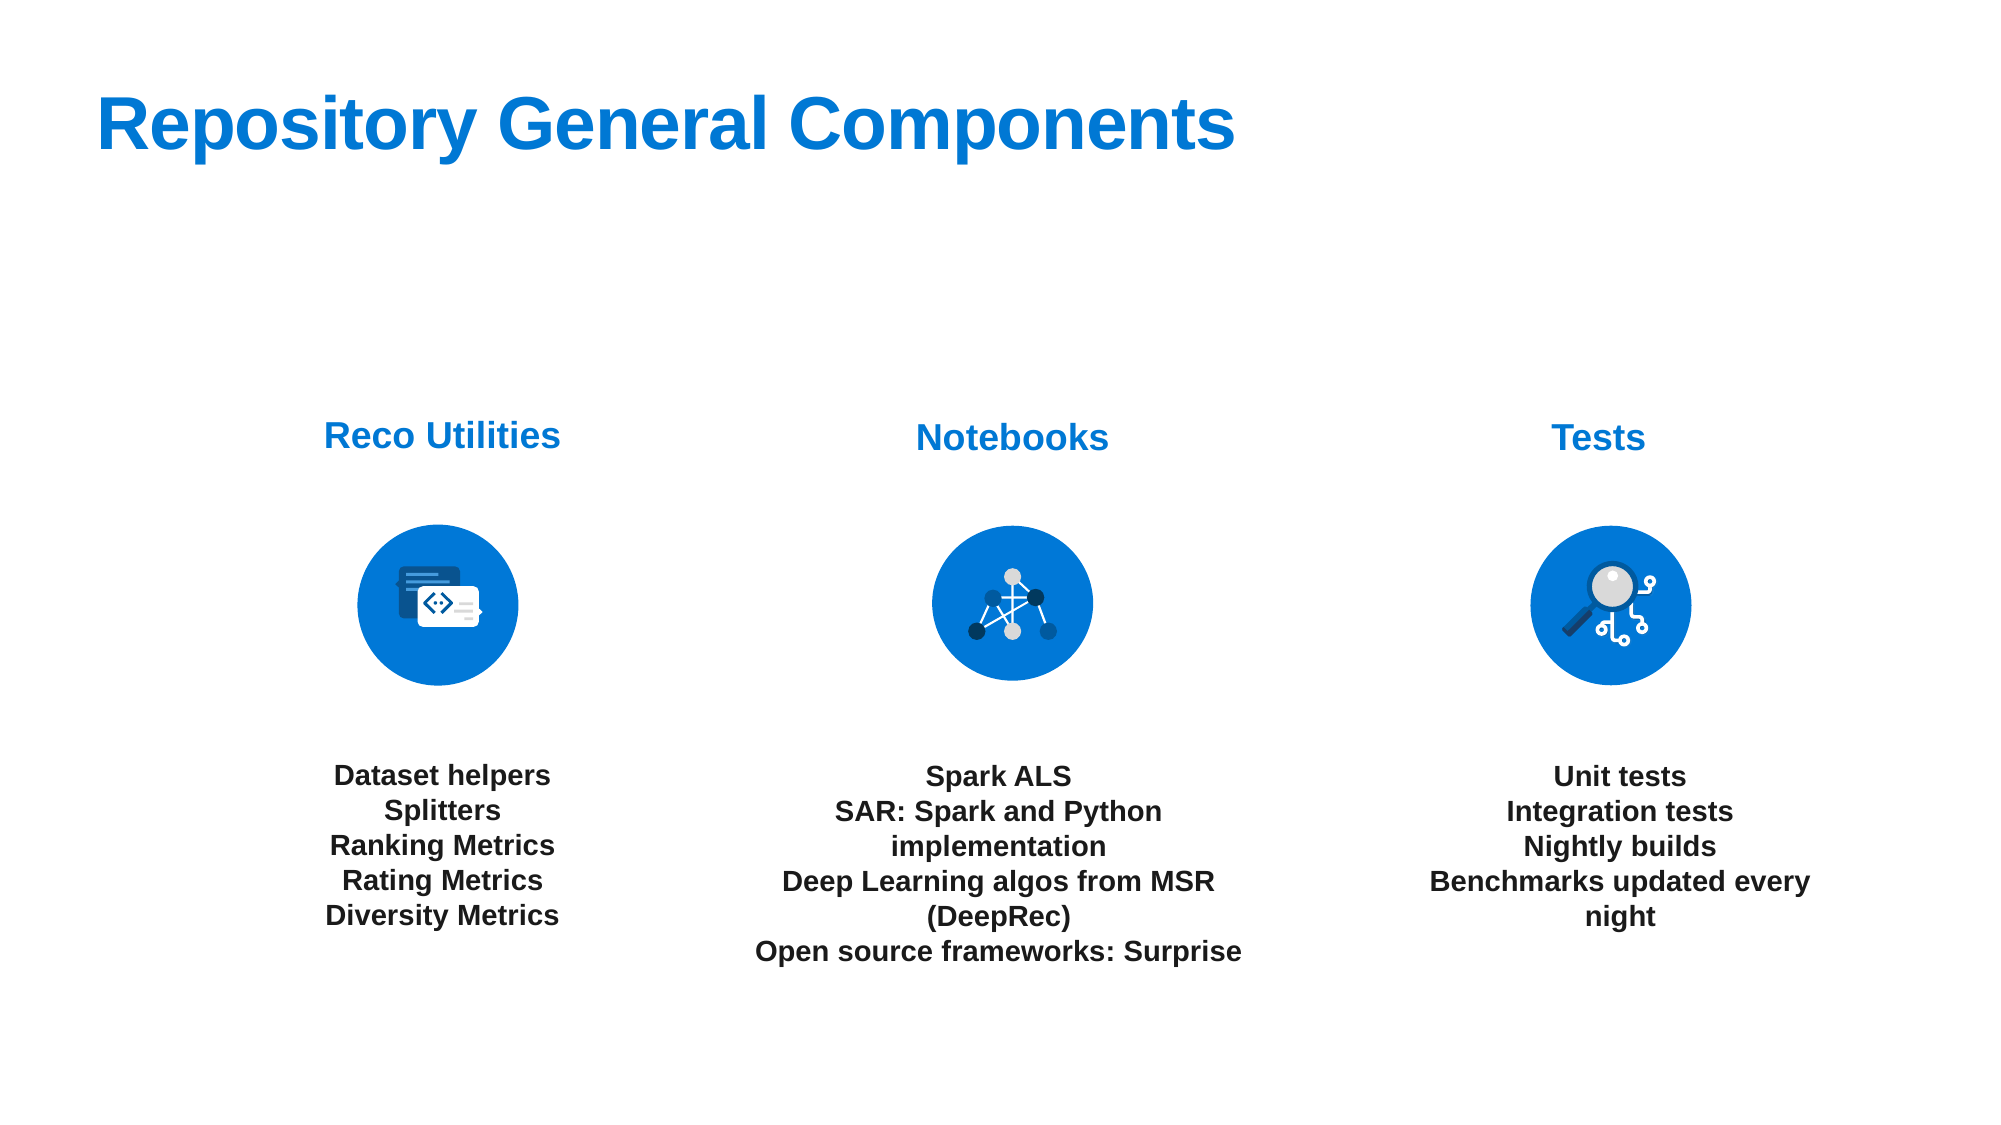

Repository General Components
Reco Utilities
Notebooks
Tests

Dataset helpers
Splitters
Ranking Metrics
Rating Metrics
Diversity Metrics
Spark ALS
SAR: Spark and Python implementation
Deep Learning algos from MSR (DeepRec)
Open source frameworks: Surprise

Unit tests
Integration tests
Nightly builds
Benchmarks updated every night